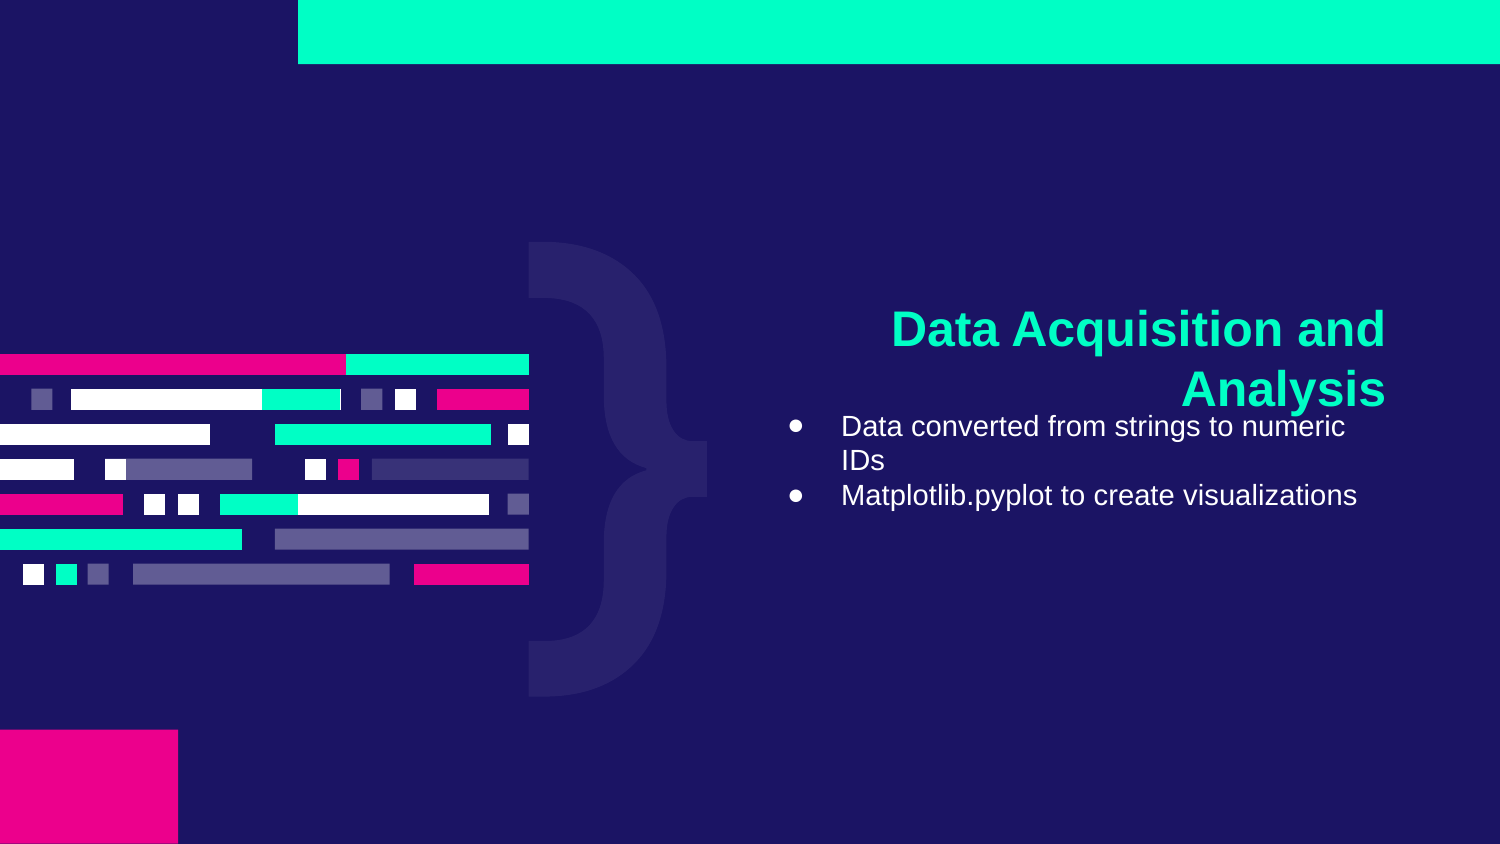

# Data Acquisition and Analysis
Data converted from strings to numeric IDs
Matplotlib.pyplot to create visualizations